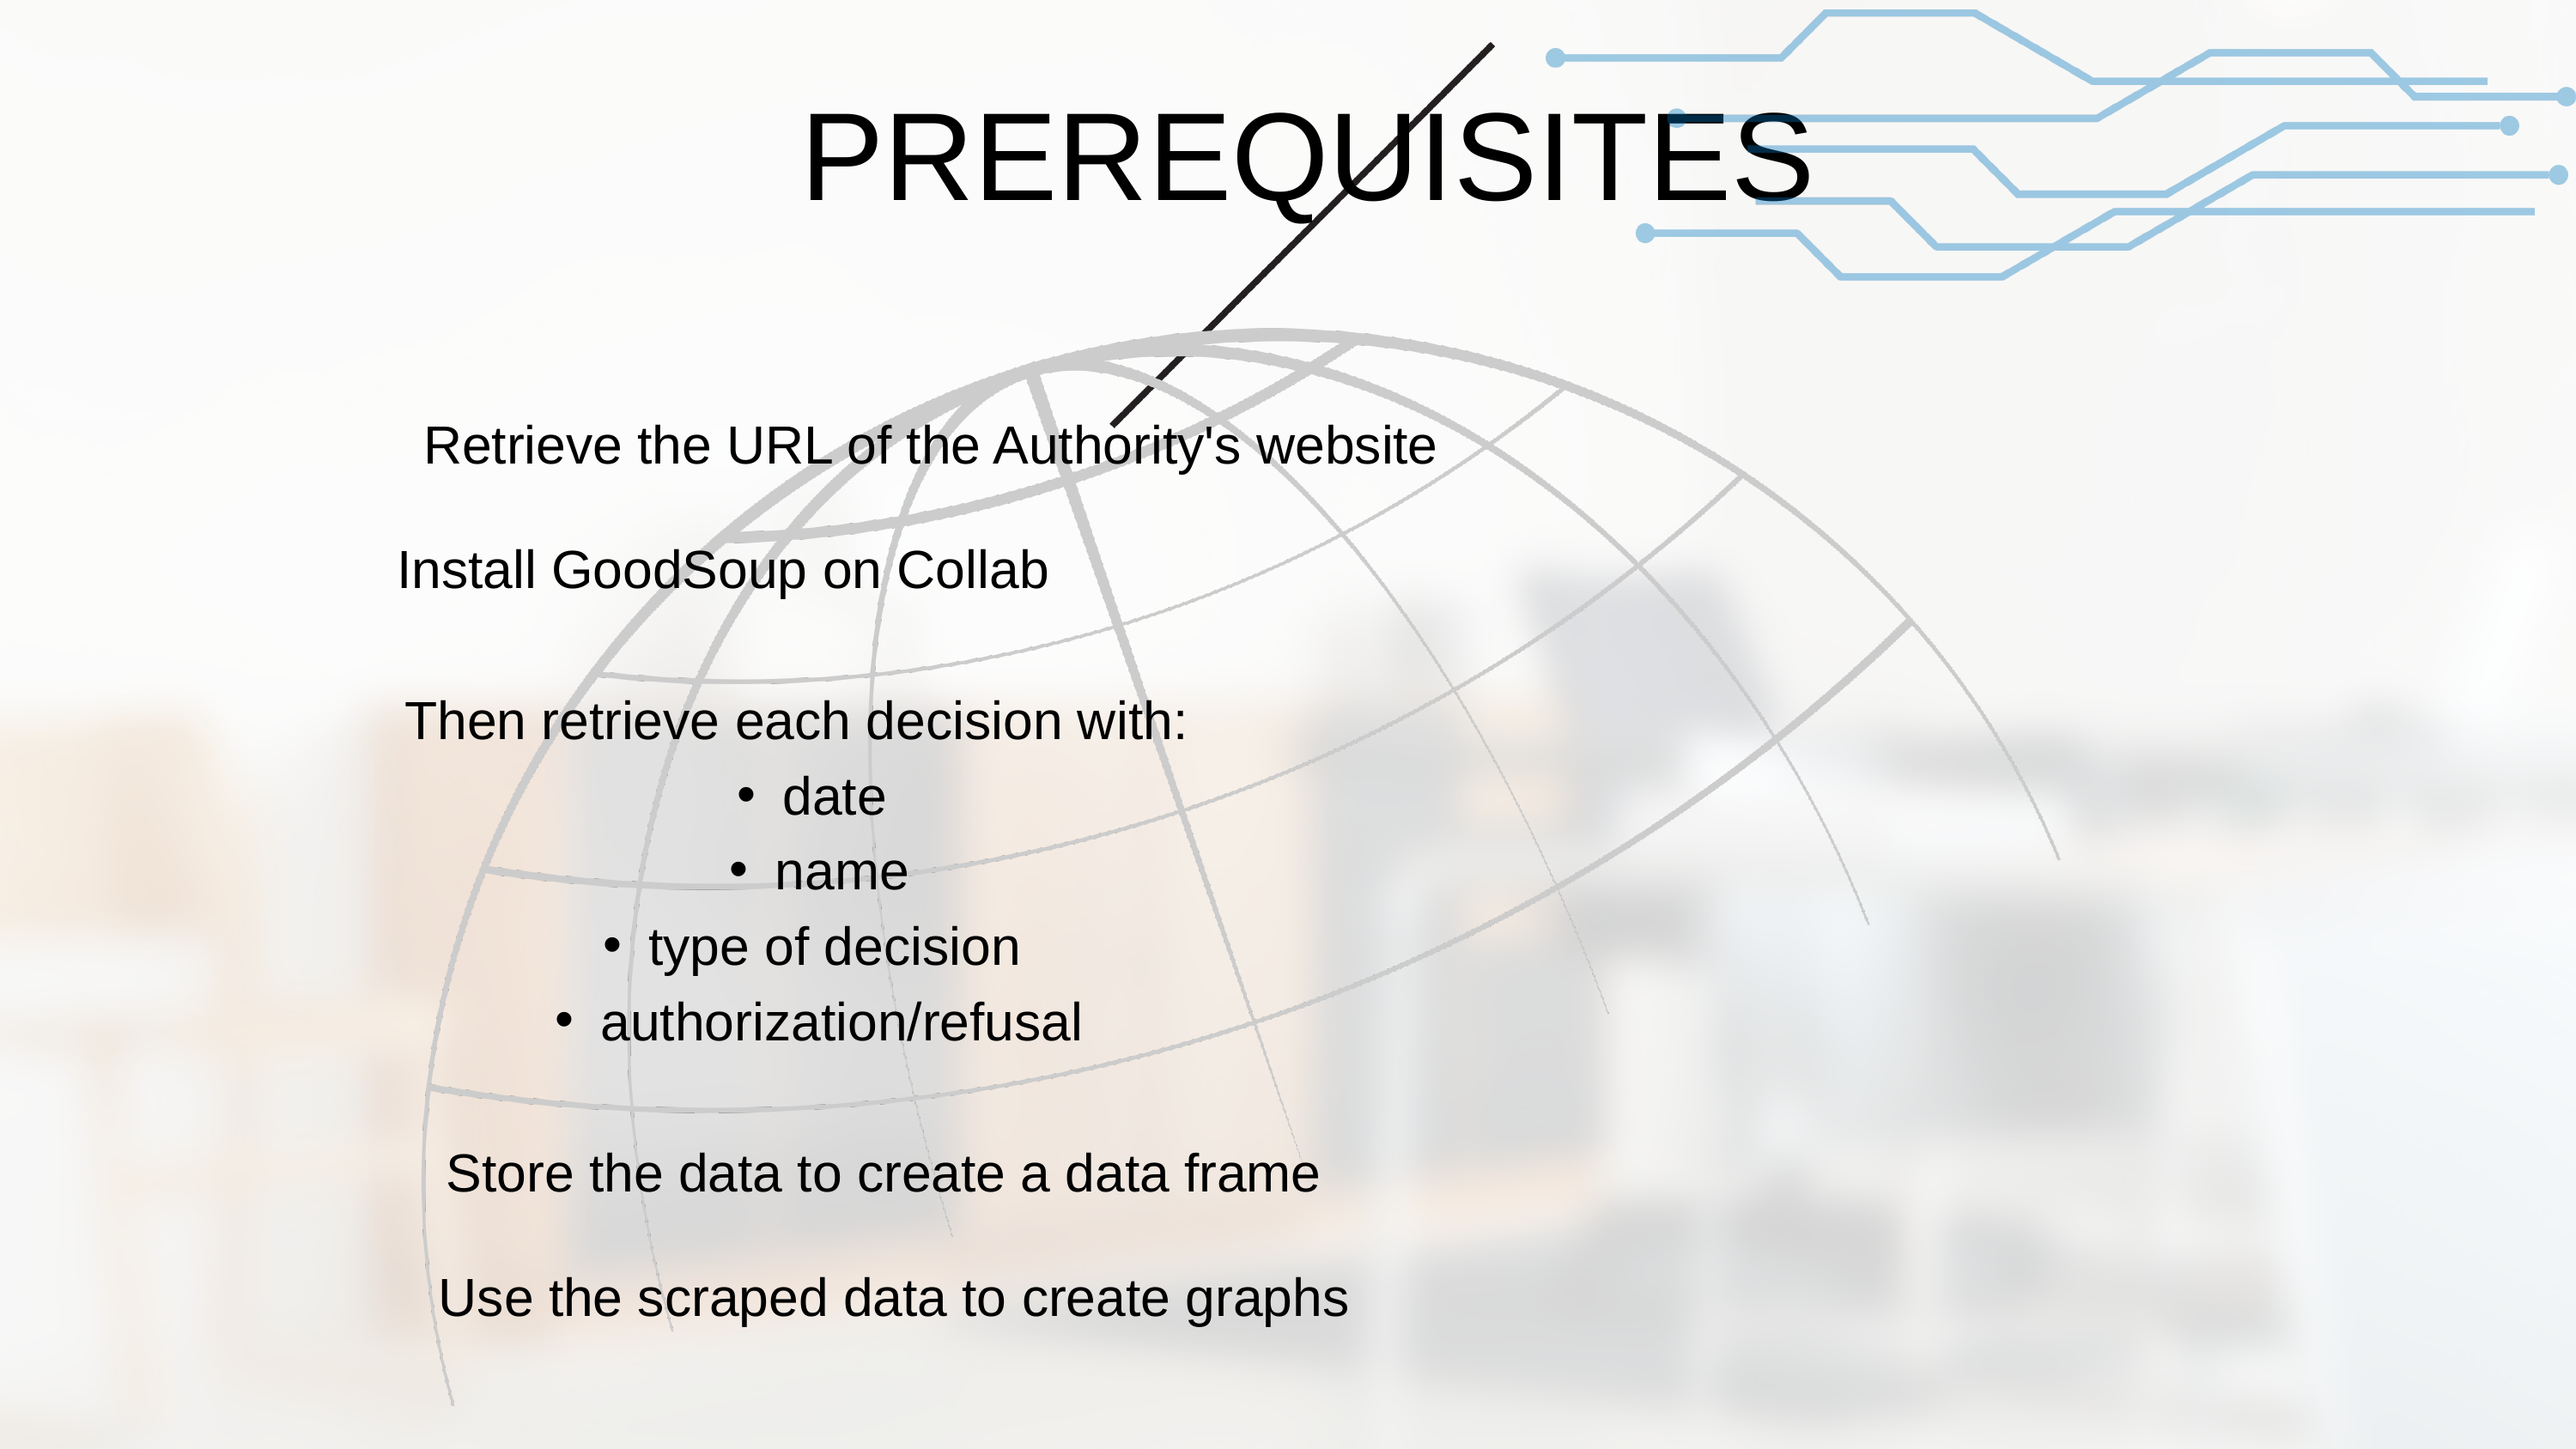

PREREQUISITES

Retrieve the URL of the Authority's website
Install GoodSoup on Collab
Then retrieve each decision with:
date
name
type of decision
authorization/refusal
Store the data to create a data frame
Use the scraped data to create graphs